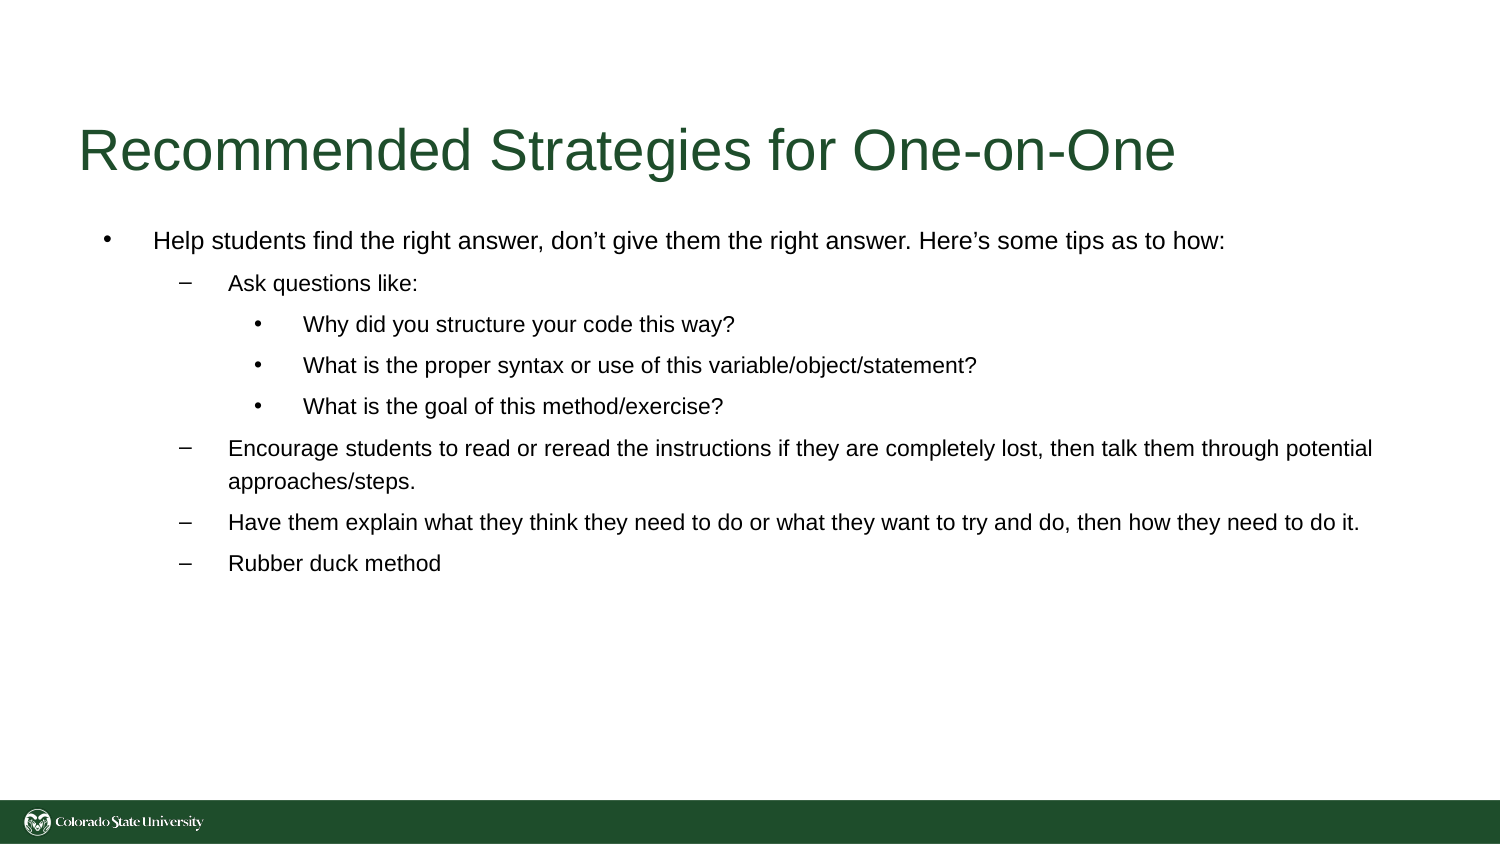

# Recommended Strategies for One-on-One
Help students find the right answer, don’t give them the right answer. Here’s some tips as to how:
Ask questions like:
Why did you structure your code this way?
What is the proper syntax or use of this variable/object/statement?
What is the goal of this method/exercise?
Encourage students to read or reread the instructions if they are completely lost, then talk them through potential approaches/steps.
Have them explain what they think they need to do or what they want to try and do, then how they need to do it.
Rubber duck method